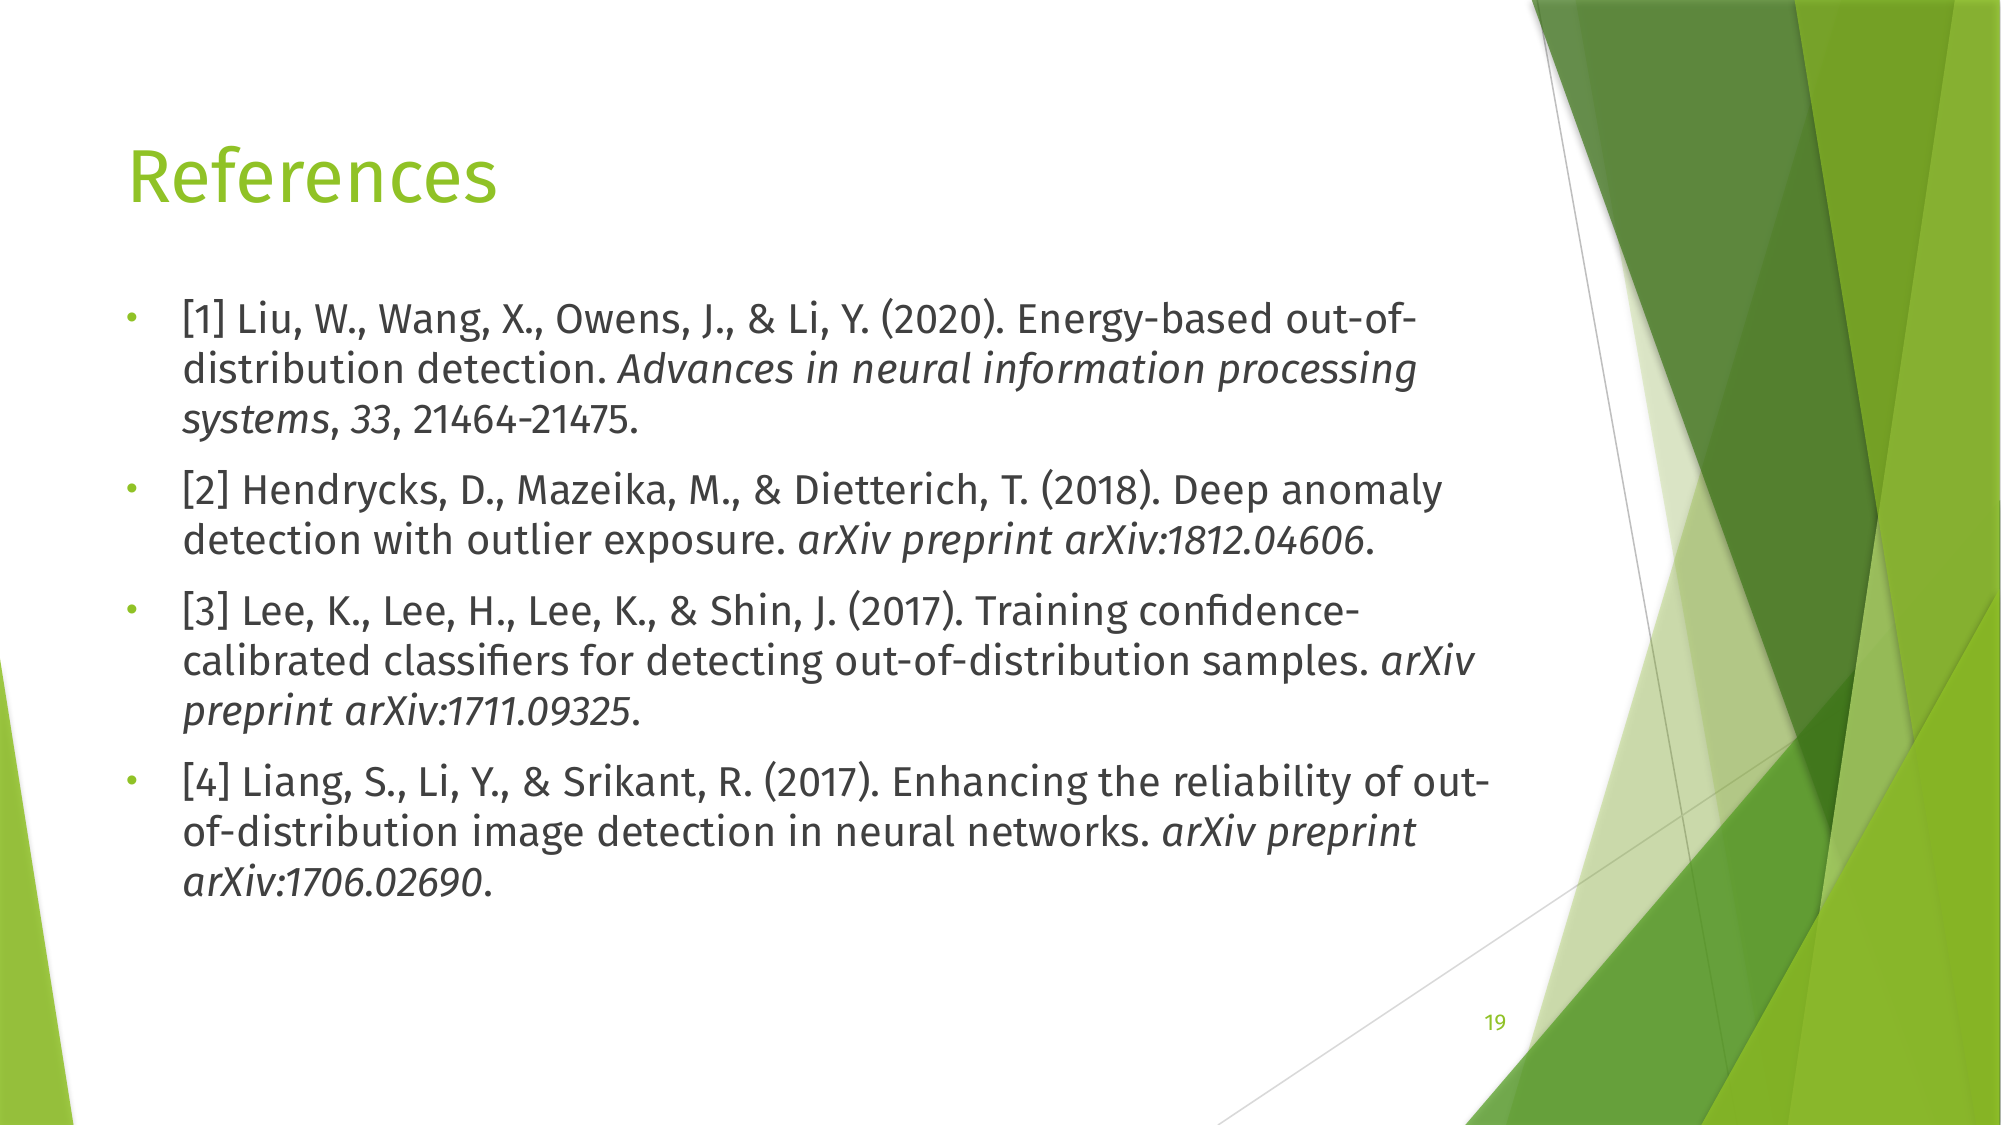

# References
[1] Liu, W., Wang, X., Owens, J., & Li, Y. (2020). Energy-based out-of-distribution detection. Advances in neural information processing systems, 33, 21464-21475.
[2] Hendrycks, D., Mazeika, M., & Dietterich, T. (2018). Deep anomaly detection with outlier exposure. arXiv preprint arXiv:1812.04606.
[3] Lee, K., Lee, H., Lee, K., & Shin, J. (2017). Training confidence-calibrated classifiers for detecting out-of-distribution samples. arXiv preprint arXiv:1711.09325.
[4] Liang, S., Li, Y., & Srikant, R. (2017). Enhancing the reliability of out-of-distribution image detection in neural networks. arXiv preprint arXiv:1706.02690.
19